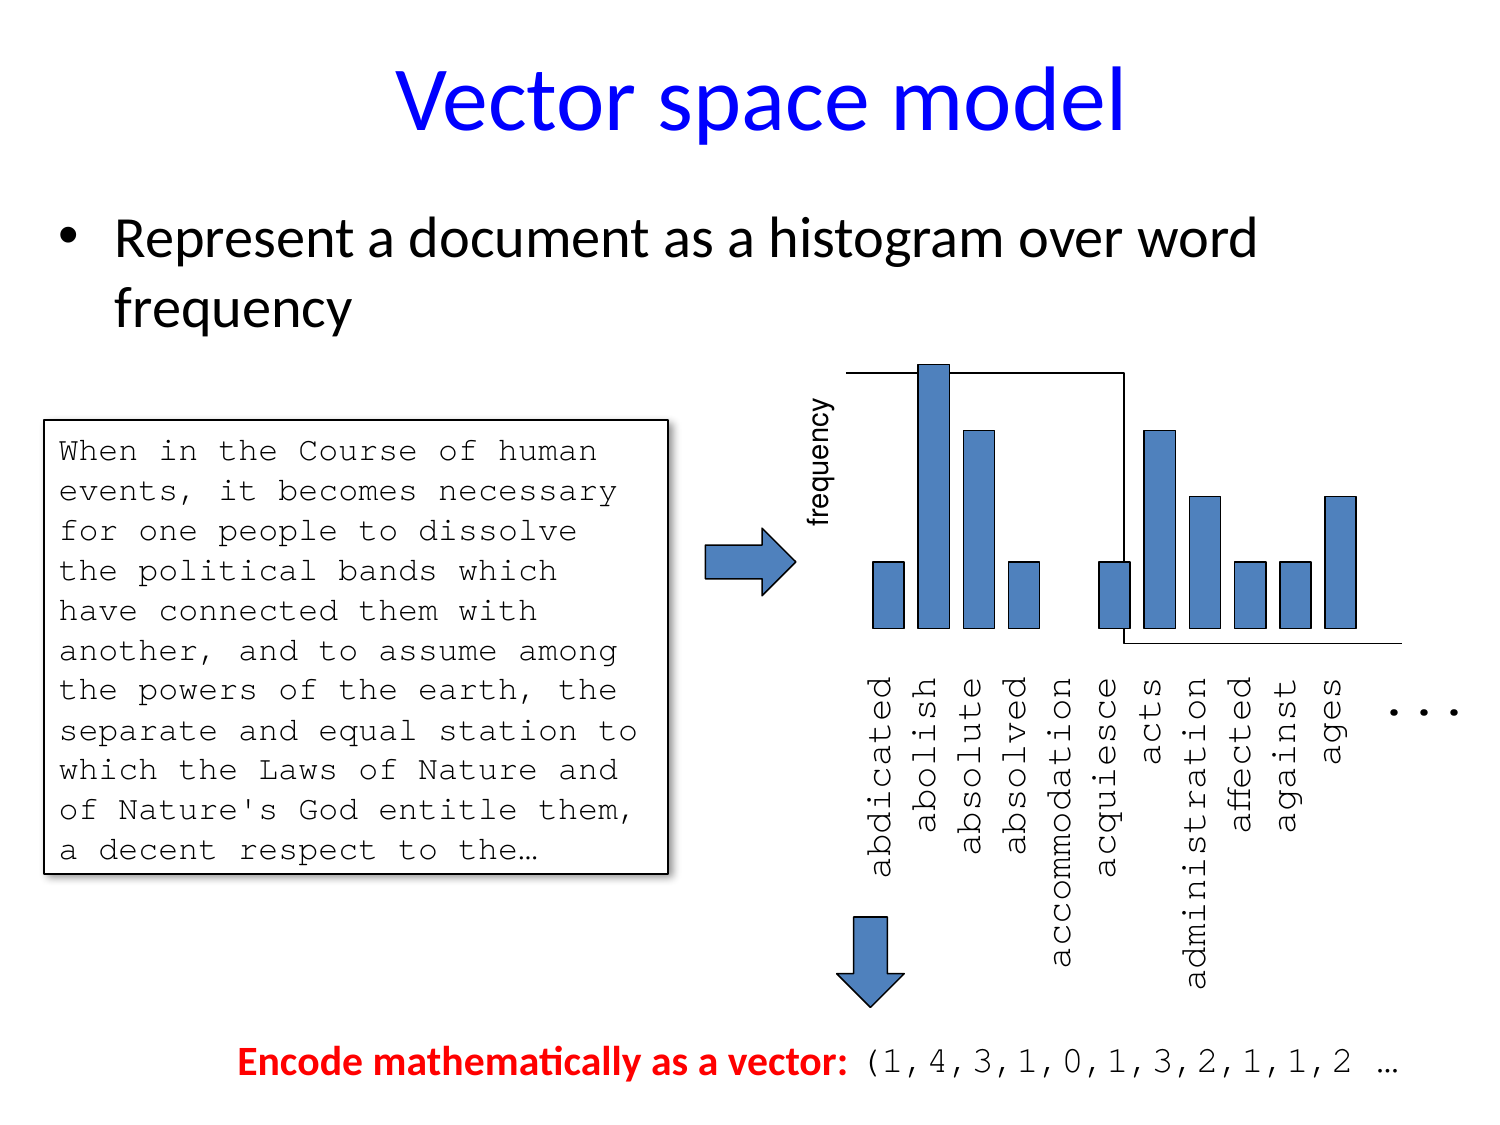

# Vector space model
Represent a document as a histogram over word frequency

frequency

...
abdicated
abolish
absolute
absolved
accommodation
acquiesce
acts
administration
affected
against
ages

When in the Course of human events, it becomes necessary for one people to dissolve the political bands which have connected them with another, and to assume among the powers of the earth, the separate and equal station to which the Laws of Nature and of Nature's God entitle them, a decent respect to the…

Encode mathematically as a vector:
(1,4,3,1,0,1,3,2,1,1,2 …